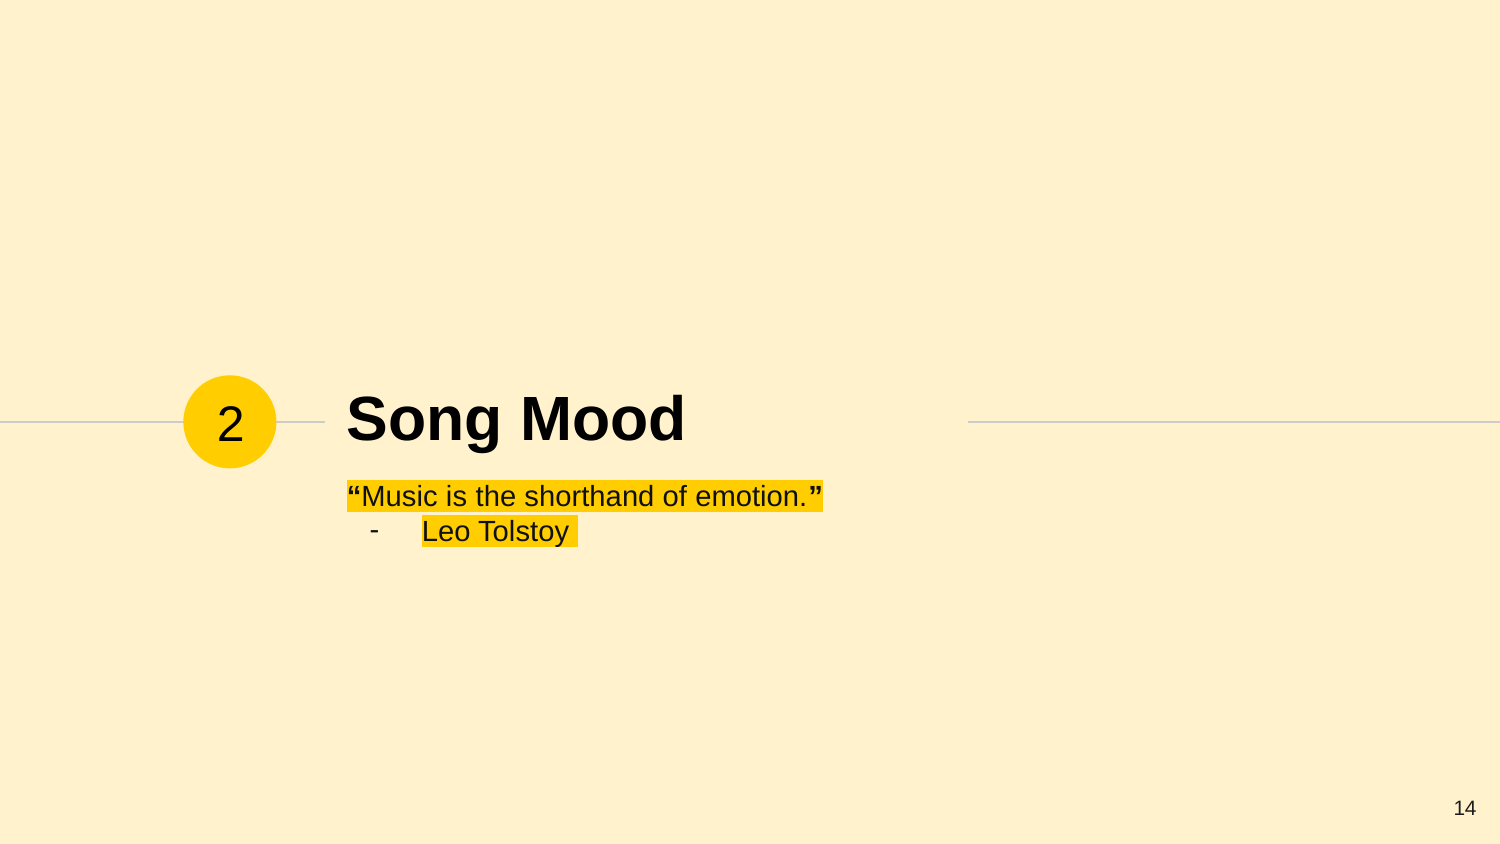

# Song Mood
2
“Music is the shorthand of emotion.”
Leo Tolstoy
14